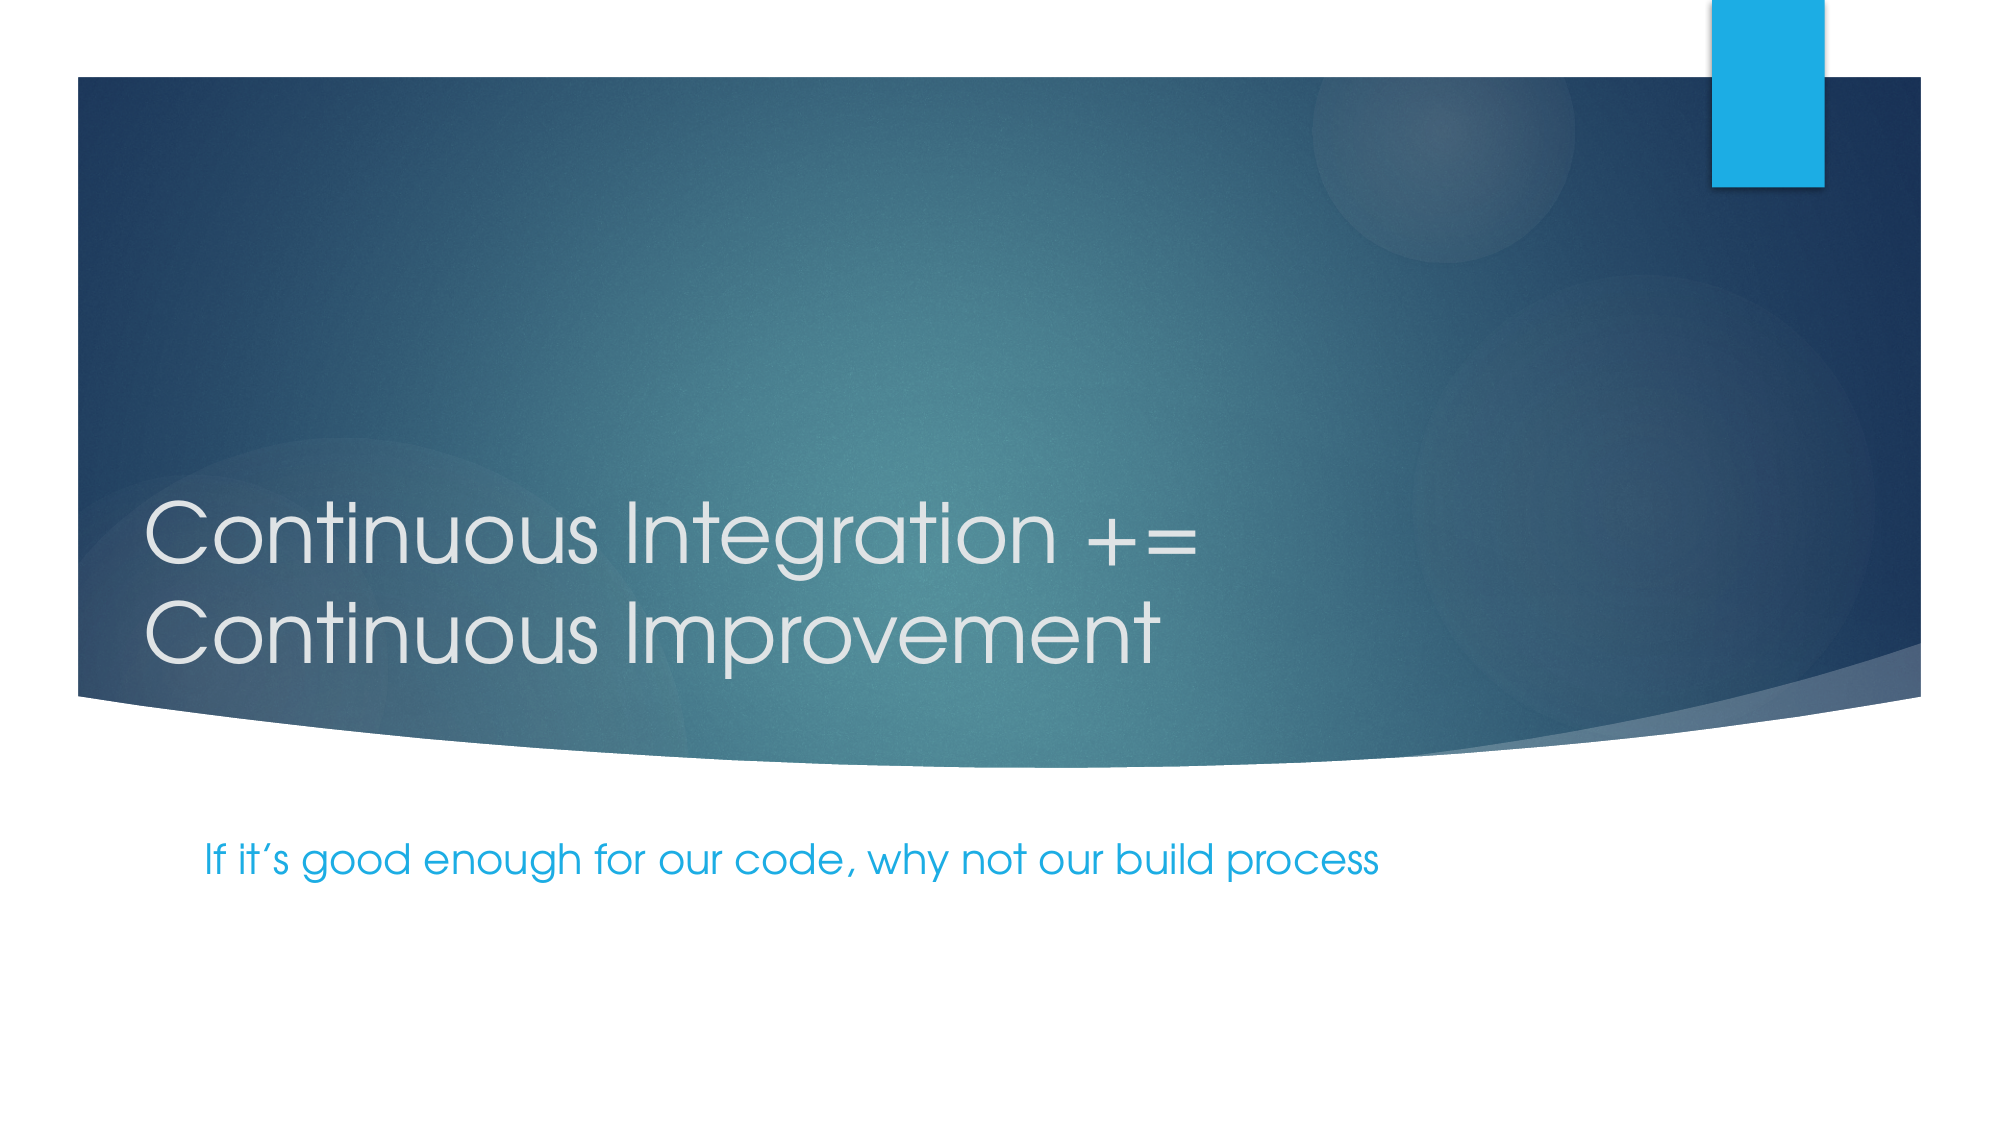

# Continuous Integration += Continuous Improvement
If it’s good enough for our code, why not our build process